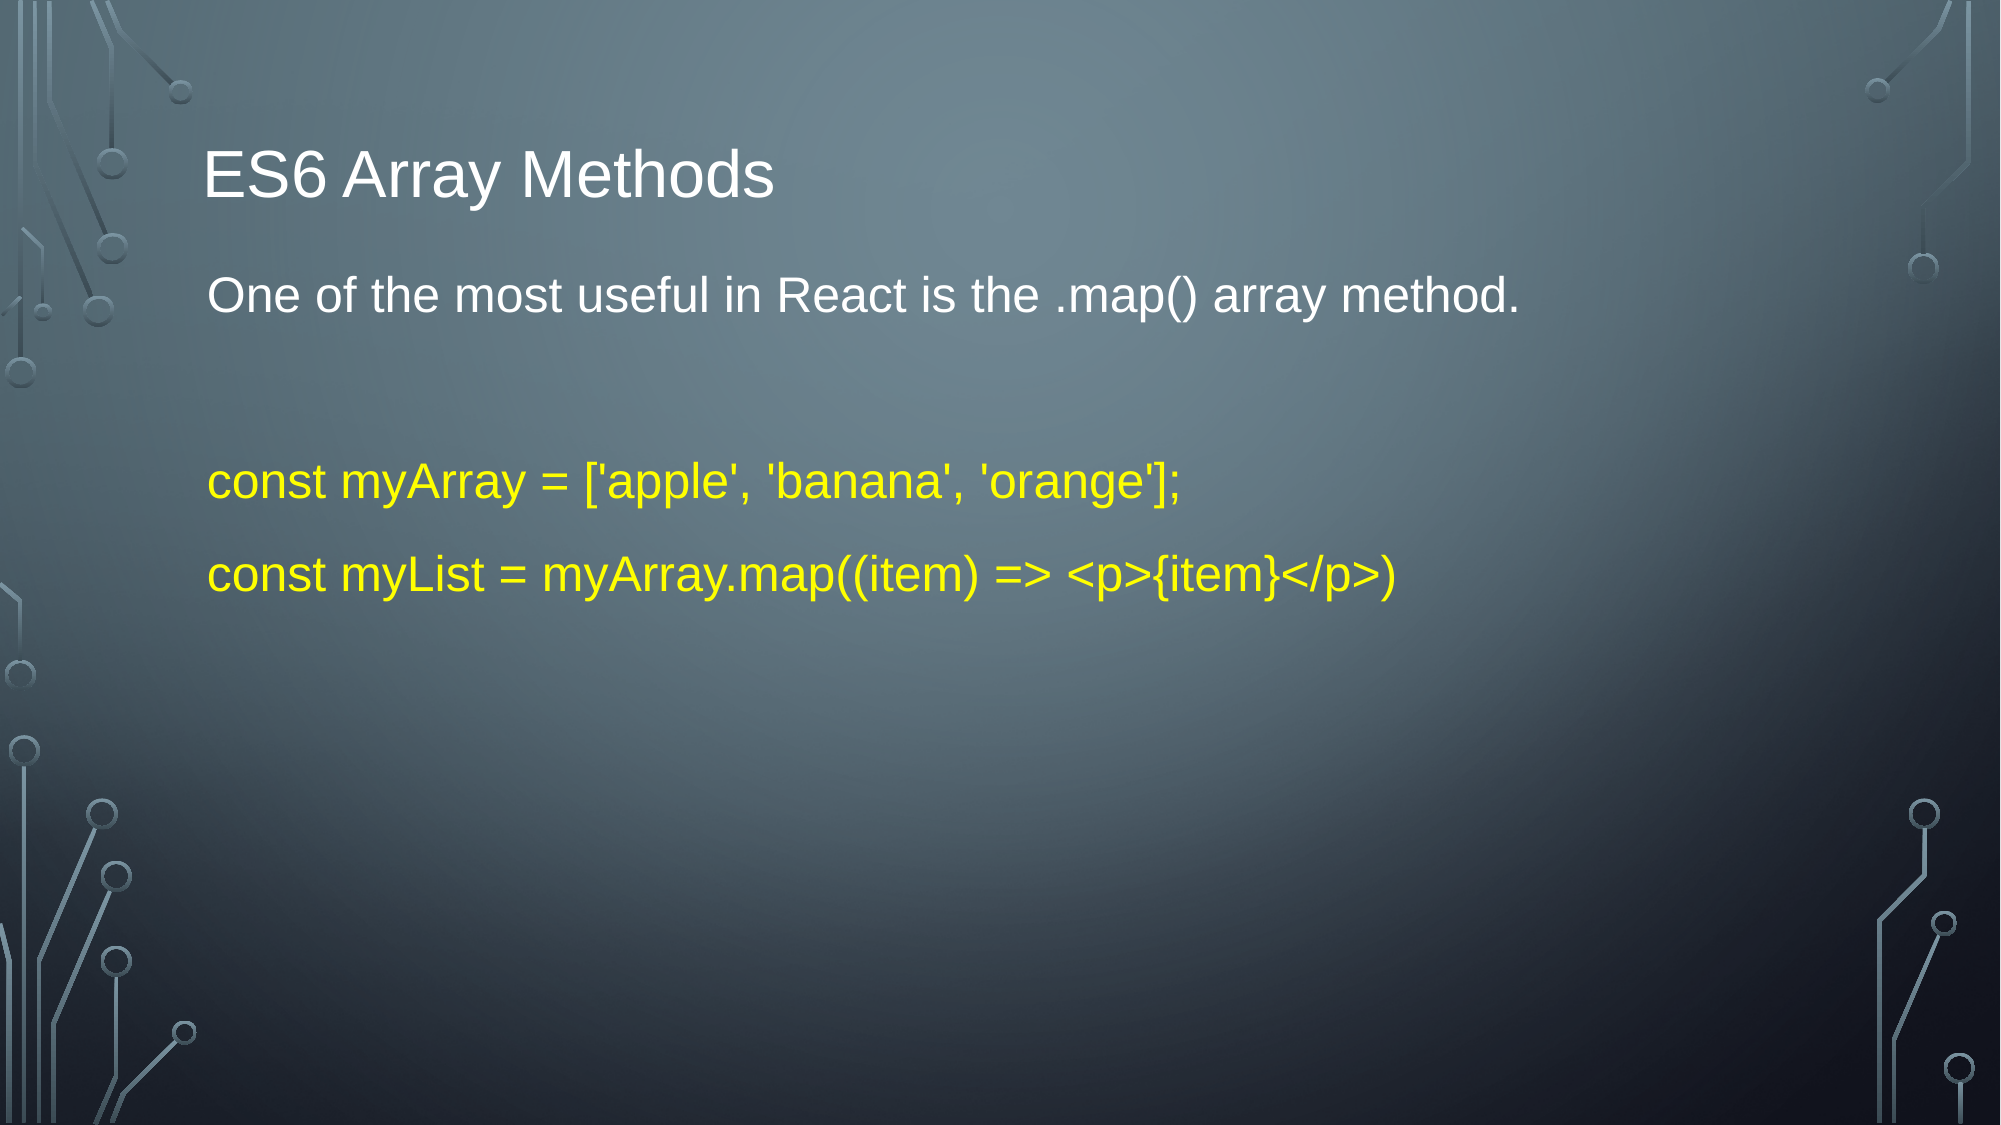

# ES6 Array Methods
One of the most useful in React is the .map() array method.

const myArray = ['apple', 'banana', 'orange'];
const myList = myArray.map((item) => <p>{item}</p>)